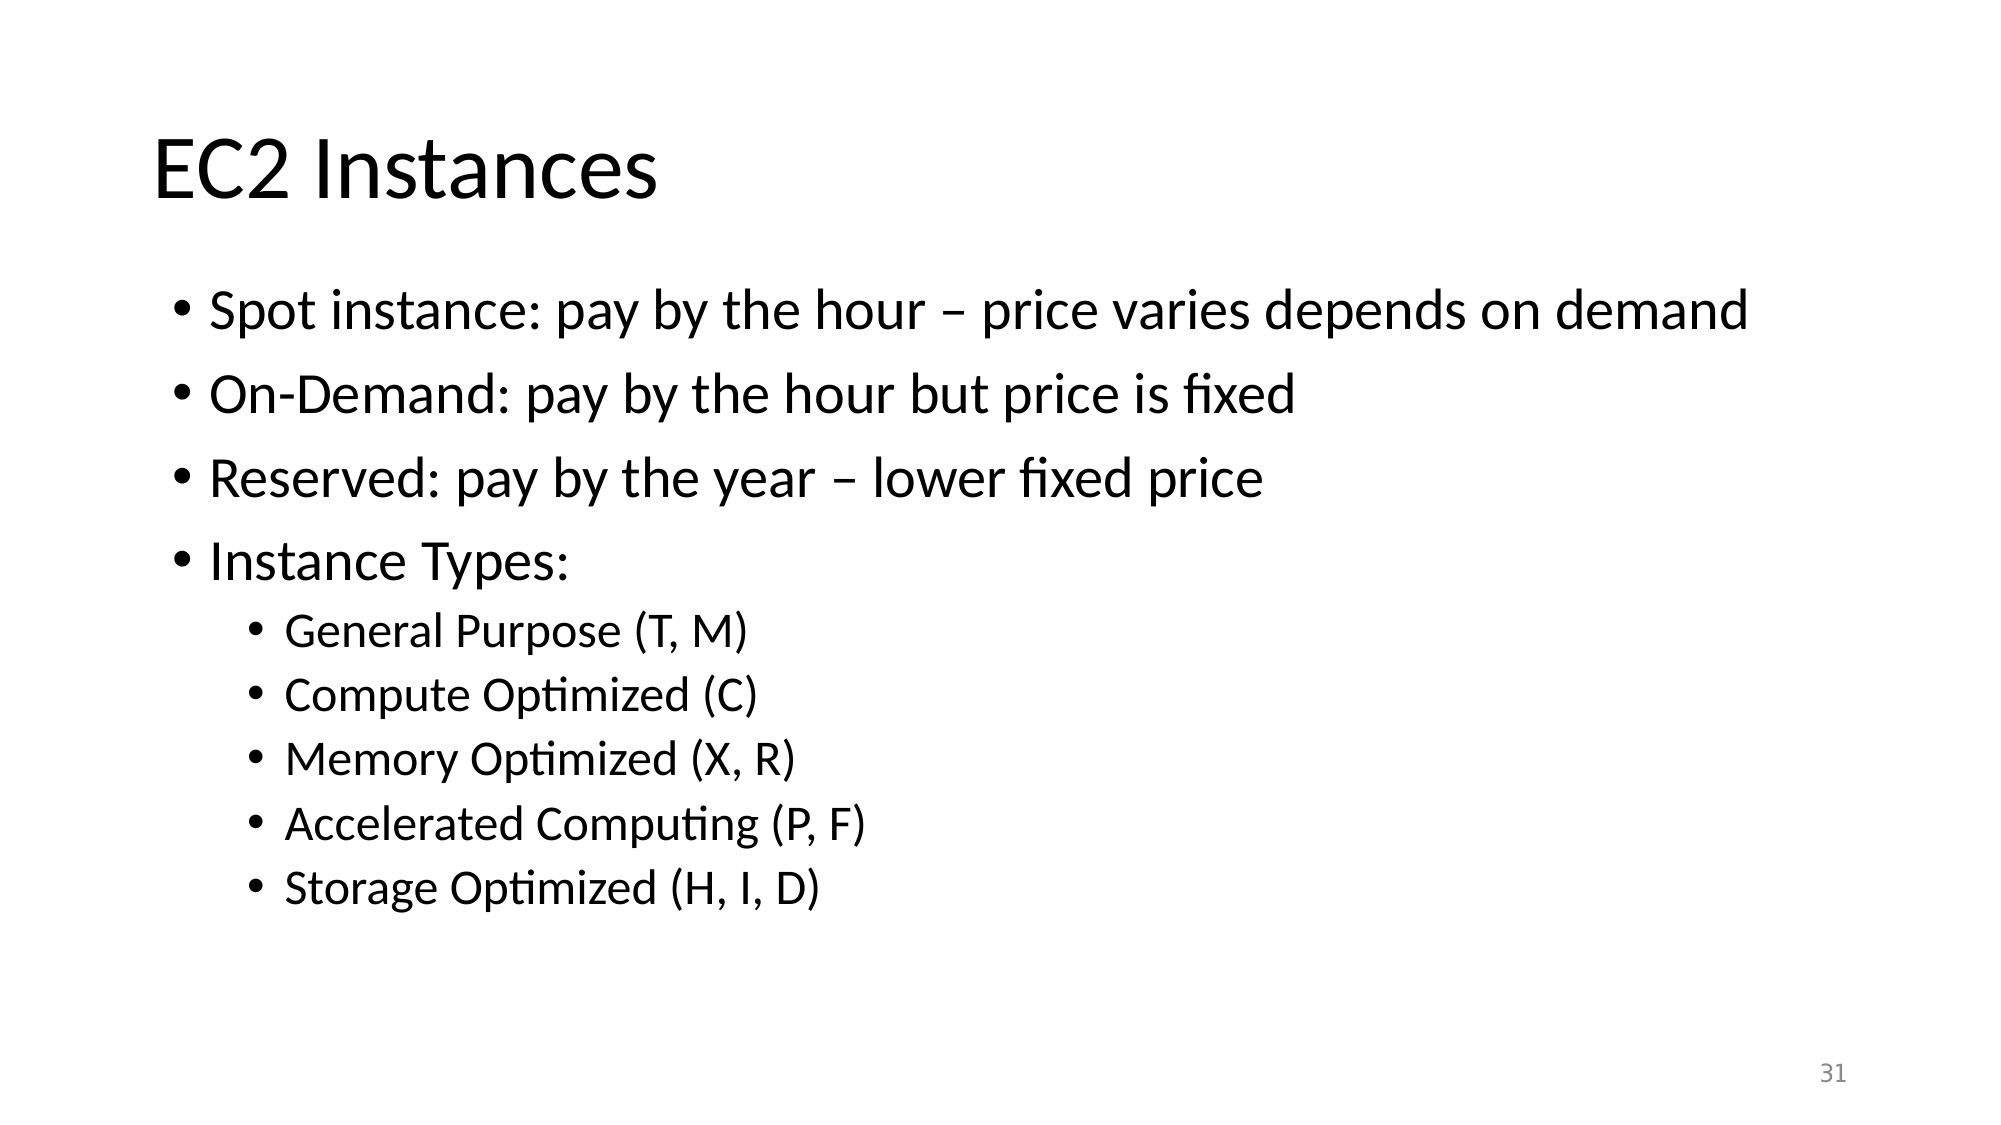

# EC2 Instances
Spot instance: pay by the hour – price varies depends on demand
On-Demand: pay by the hour but price is fixed
Reserved: pay by the year – lower fixed price
Instance Types:
General Purpose (T, M)
Compute Optimized (C)
Memory Optimized (X, R)
Accelerated Computing (P, F)
Storage Optimized (H, I, D)
31